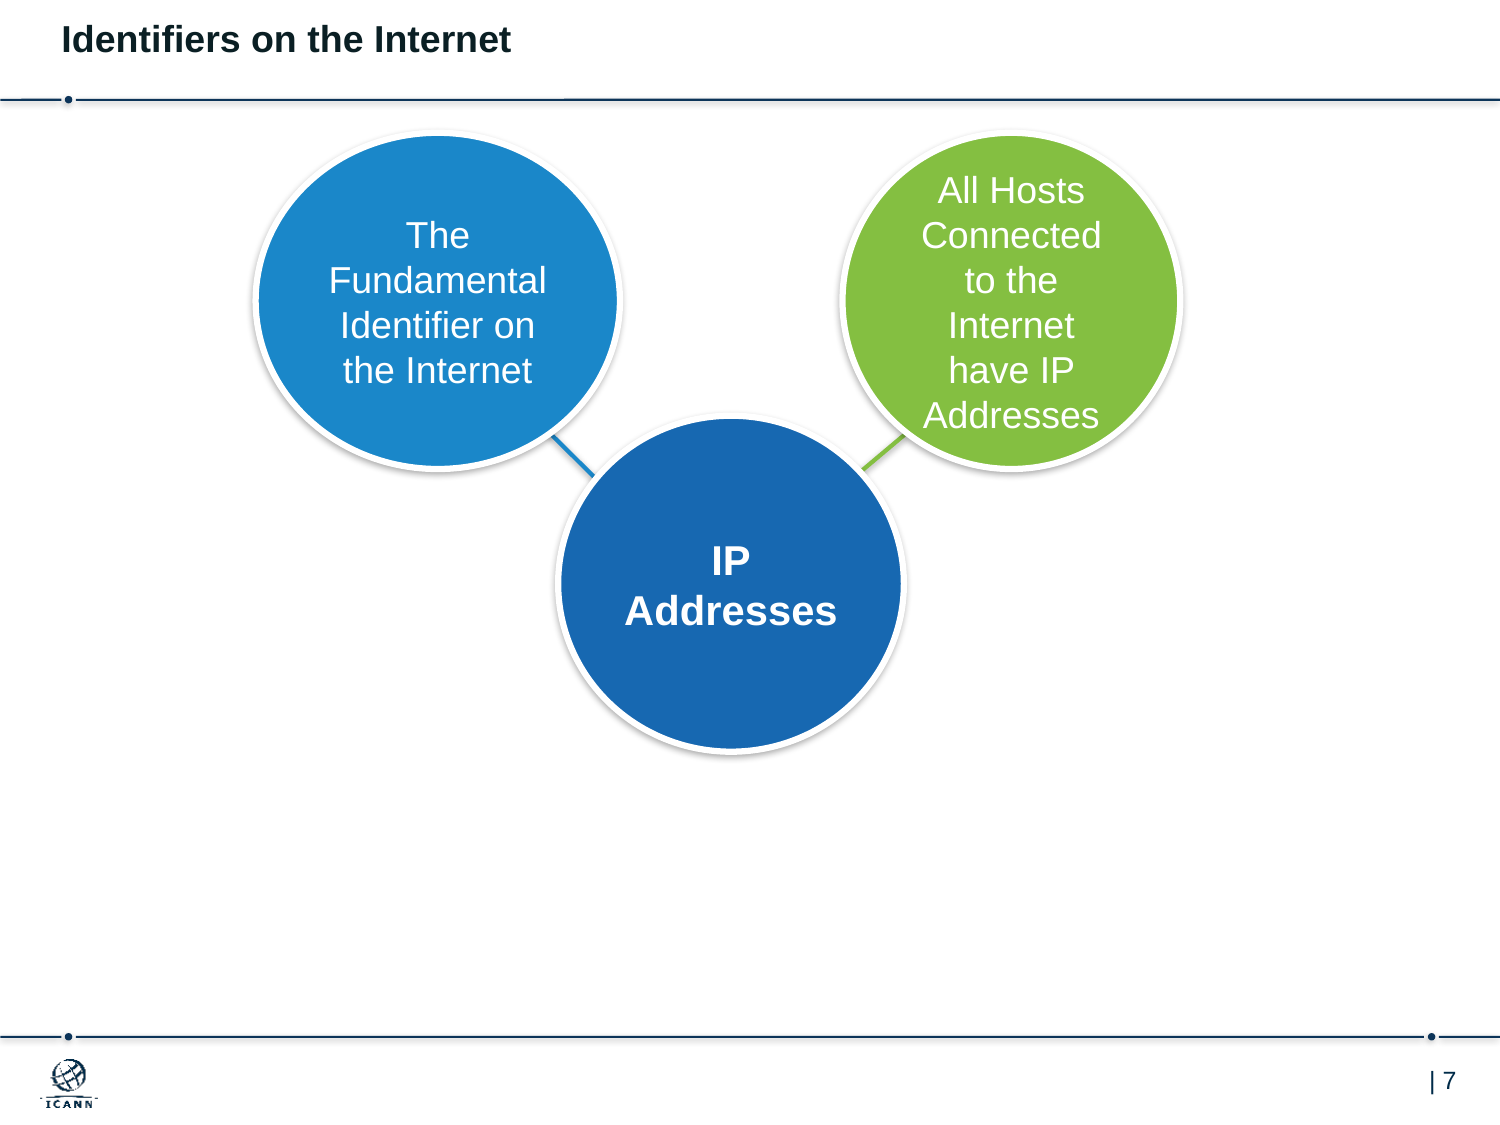

Identifiers on the Internet
The Fundamental Identifier on the Internet
All Hosts Connected to the Internet have IP Addresses
IP
Addresses